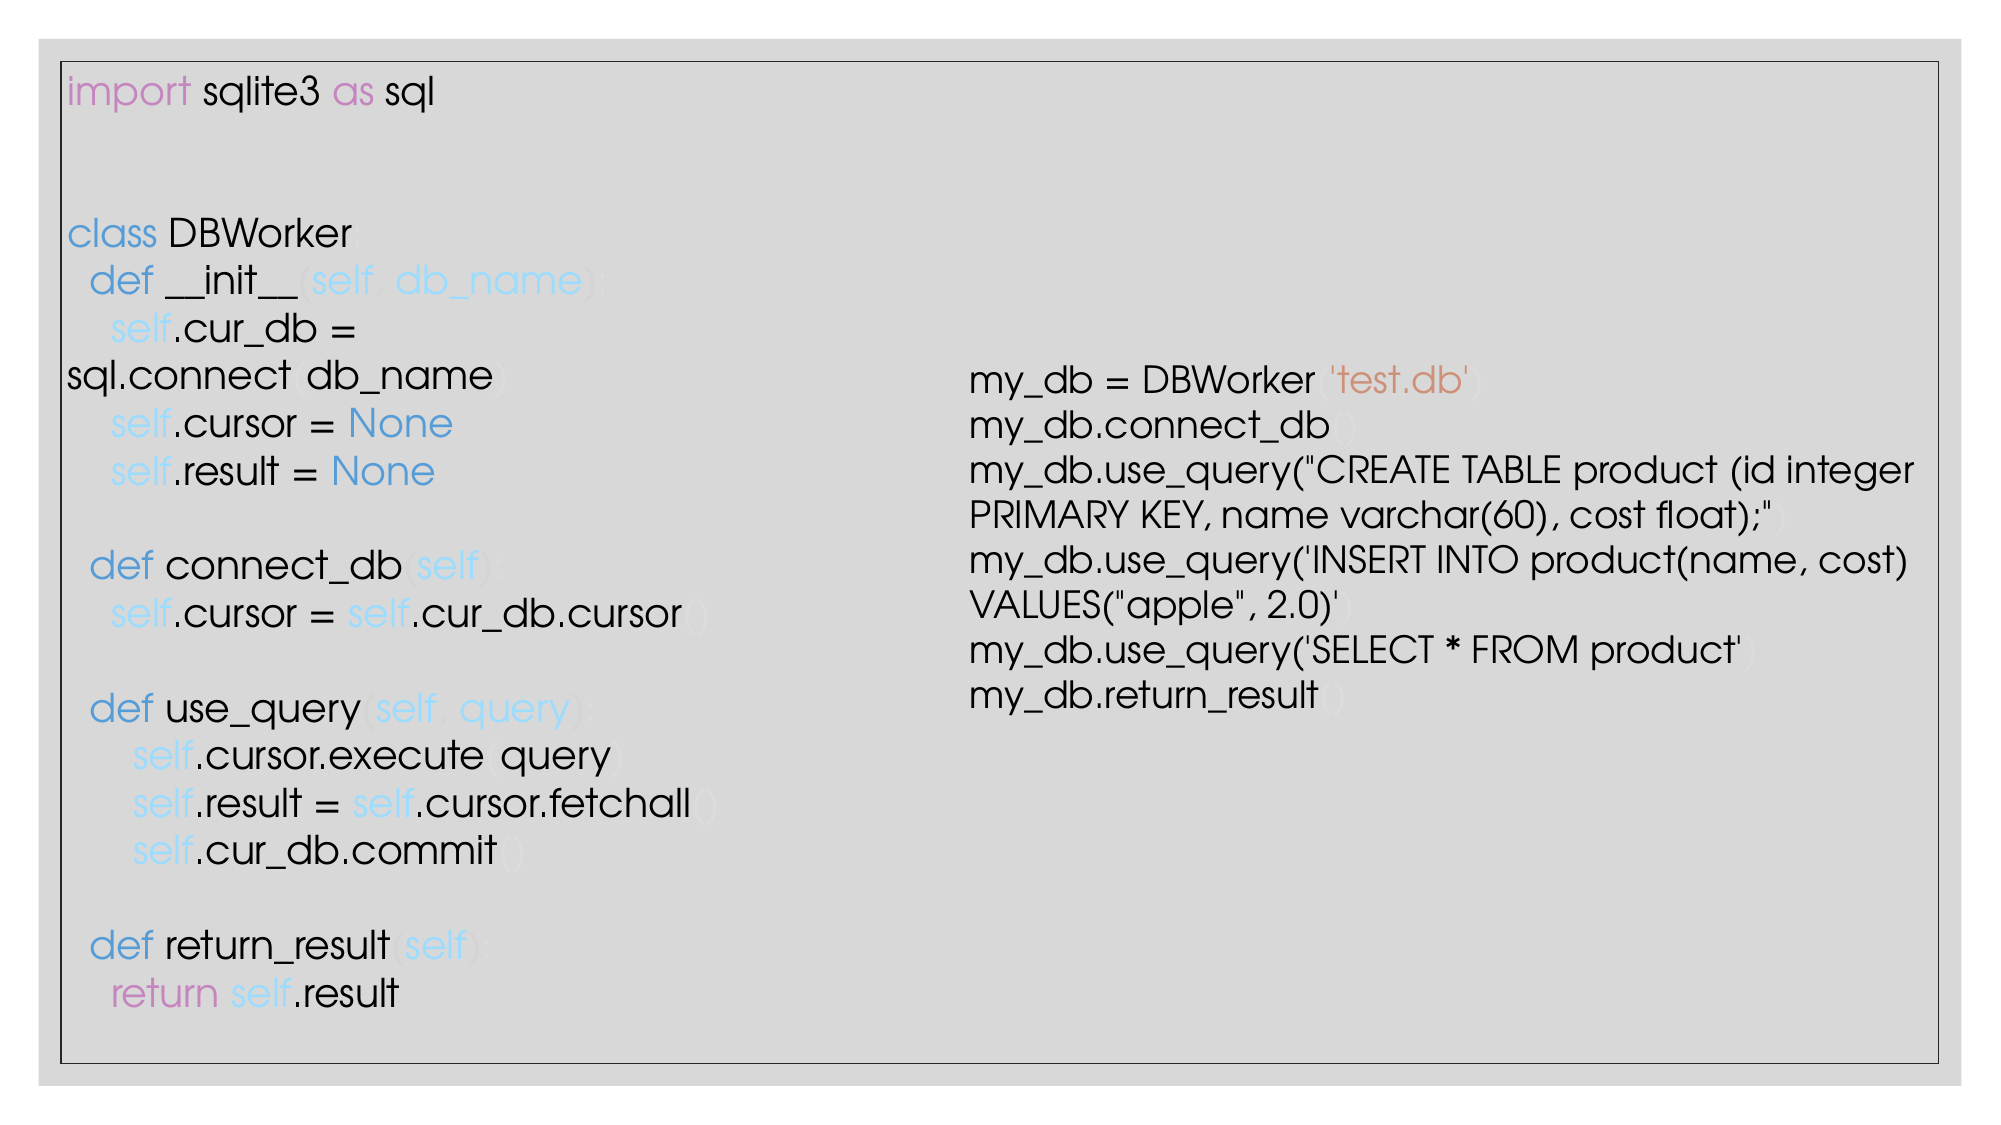

import sqlite3 as sql

class DBWorker:
  def __init__(self, db_name):
    self.cur_db = sql.connect(db_name)
    self.cursor = None
    self.result = None

  def connect_db(self):
    self.cursor = self.cur_db.cursor()

  def use_query(self, query):
      self.cursor.execute(query)
      self.result = self.cursor.fetchall()
      self.cur_db.commit()

  def return_result(self):
    return self.result
my_db = DBWorker('test.db')
my_db.connect_db()
my_db.use_query("CREATE TABLE product (id integer PRIMARY KEY, name varchar(60), cost float);")
my_db.use_query('INSERT INTO product(name, cost) VALUES("apple", 2.0)')
my_db.use_query('SELECT * FROM product')
my_db.return_result()